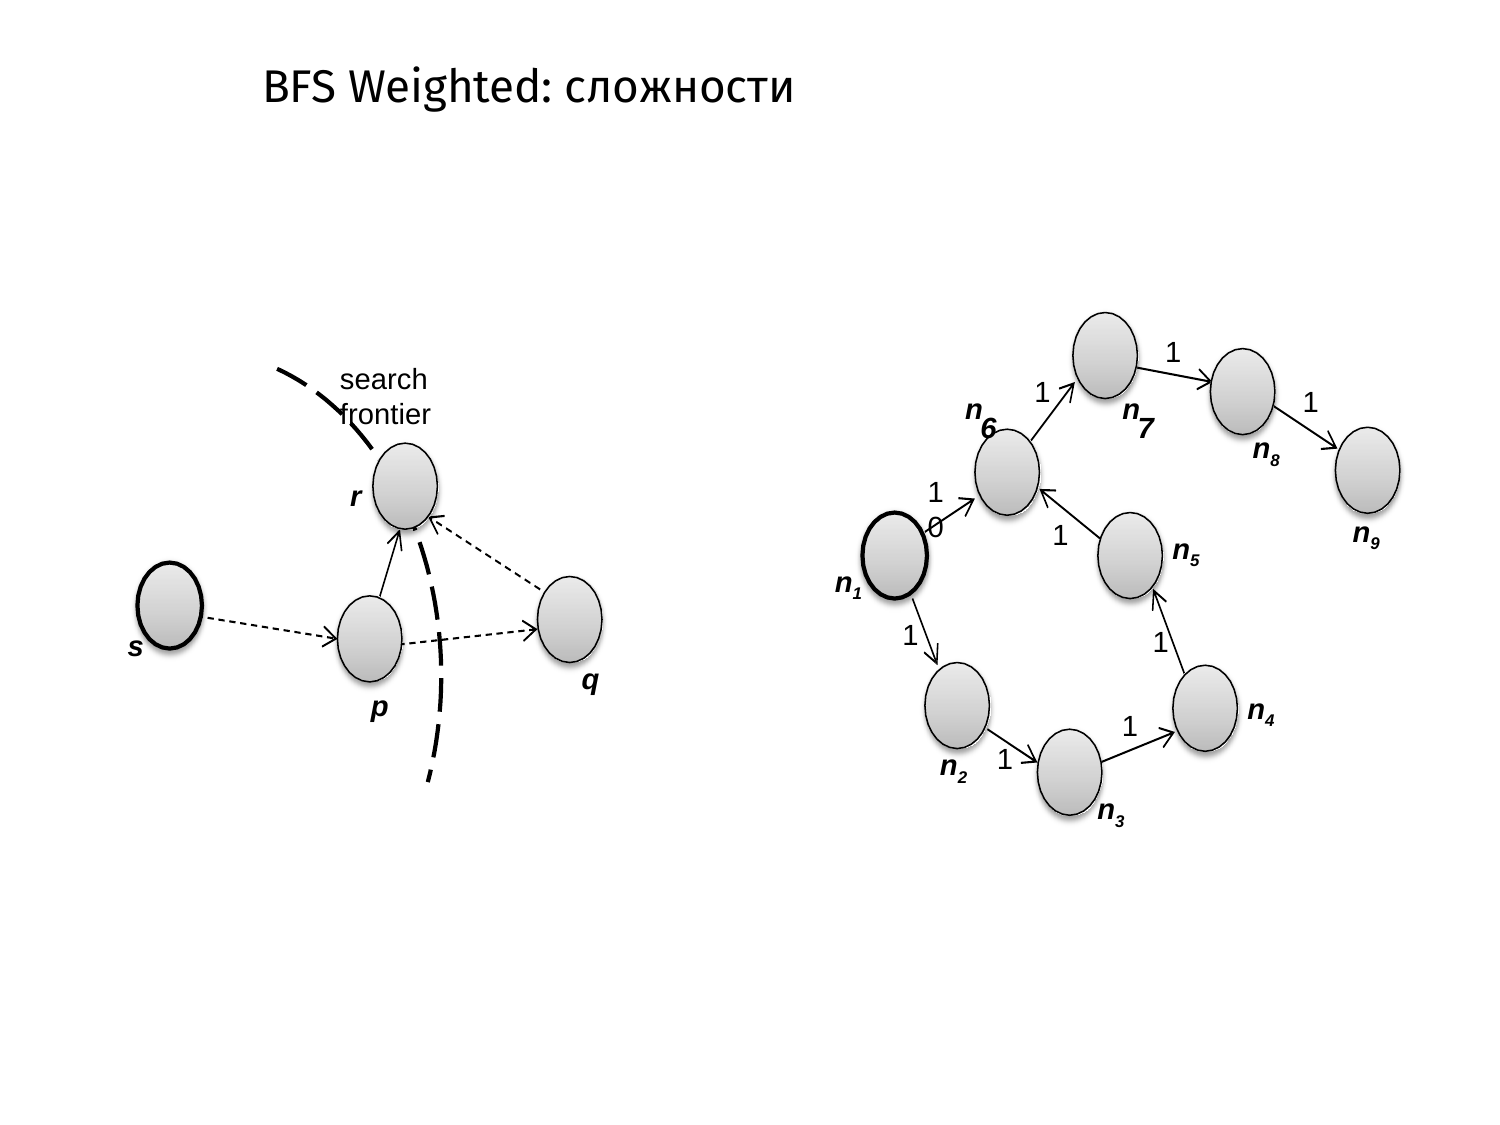

# BFS Weighted: сложности

1
search frontier

1
1
n
n
6
7
n8

10
r
n9
1
n5
n1
1
1
s
q
p
n4
1
1
n2
n3